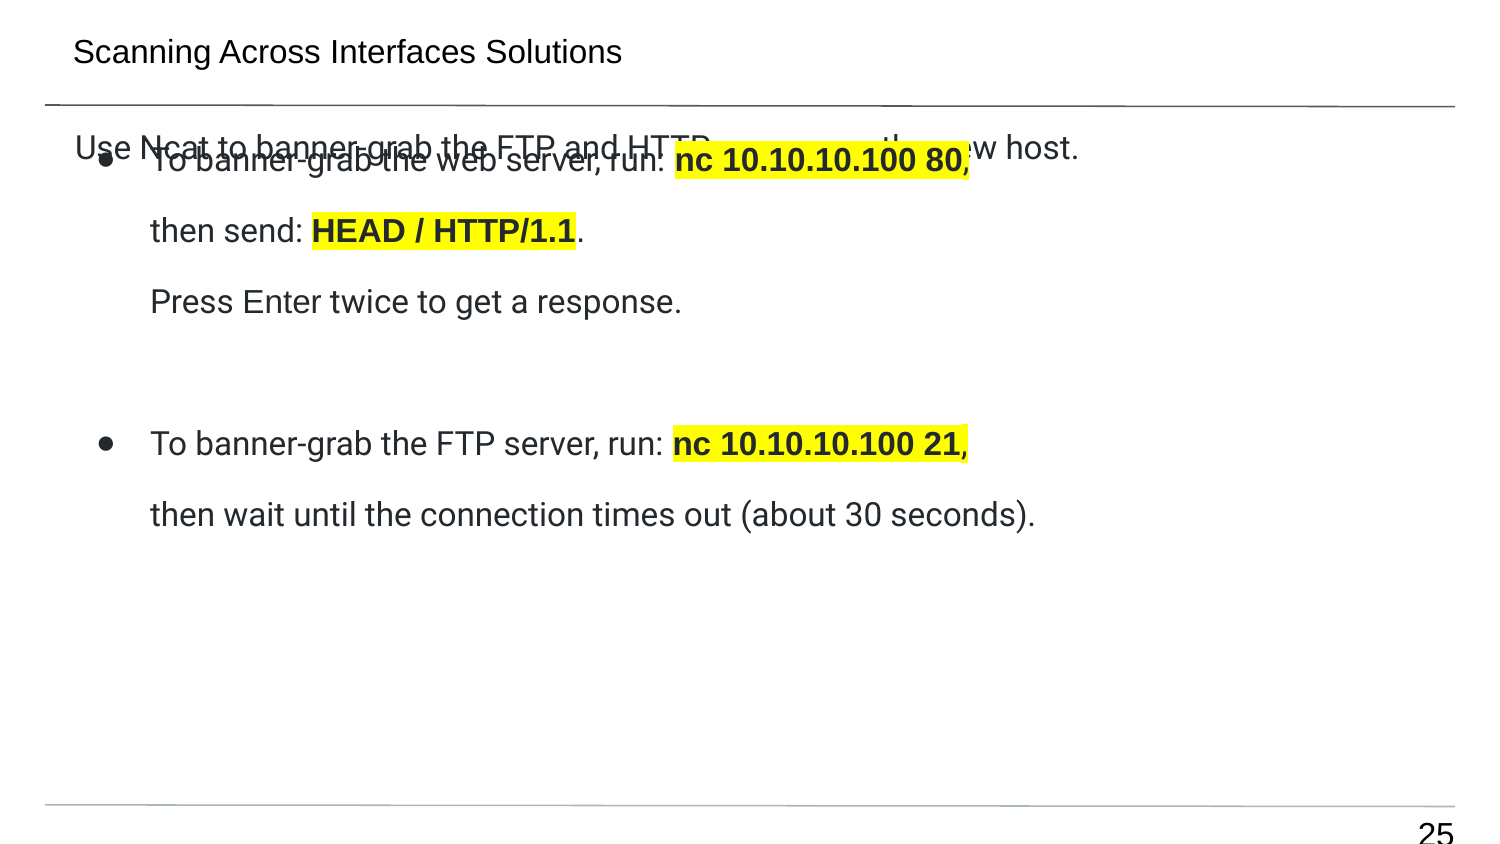

# Scanning Across Interfaces Solutions
Use Ncat to banner-grab the FTP and HTTP servers on the new host.

To banner-grab the web server, run: nc 10.10.10.100 80,
then send: HEAD / HTTP/1.1.
Press Enter twice to get a response.

To banner-grab the FTP server, run: nc 10.10.10.100 21,
then wait until the connection times out (about 30 seconds).

25